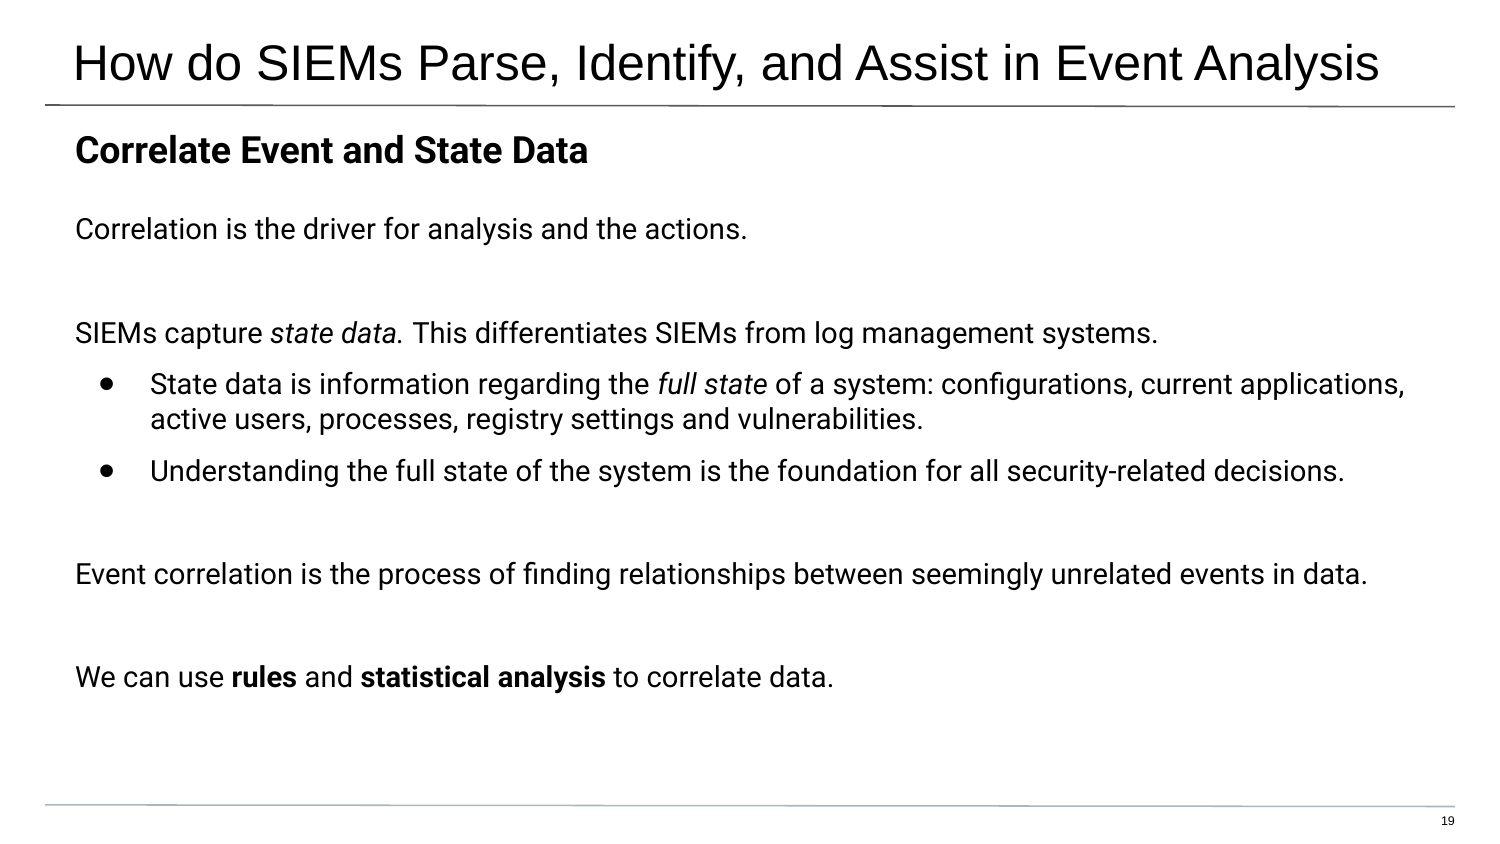

# How do SIEMs Parse, Identify, and Assist in Event Analysis
Correlate Event and State Data
Correlation is the driver for analysis and the actions.

SIEMs capture state data. This differentiates SIEMs from log management systems.
State data is information regarding the full state of a system: configurations, current applications, active users, processes, registry settings and vulnerabilities.
Understanding the full state of the system is the foundation for all security-related decisions.

Event correlation is the process of finding relationships between seemingly unrelated events in data.

We can use rules and statistical analysis to correlate data.

19